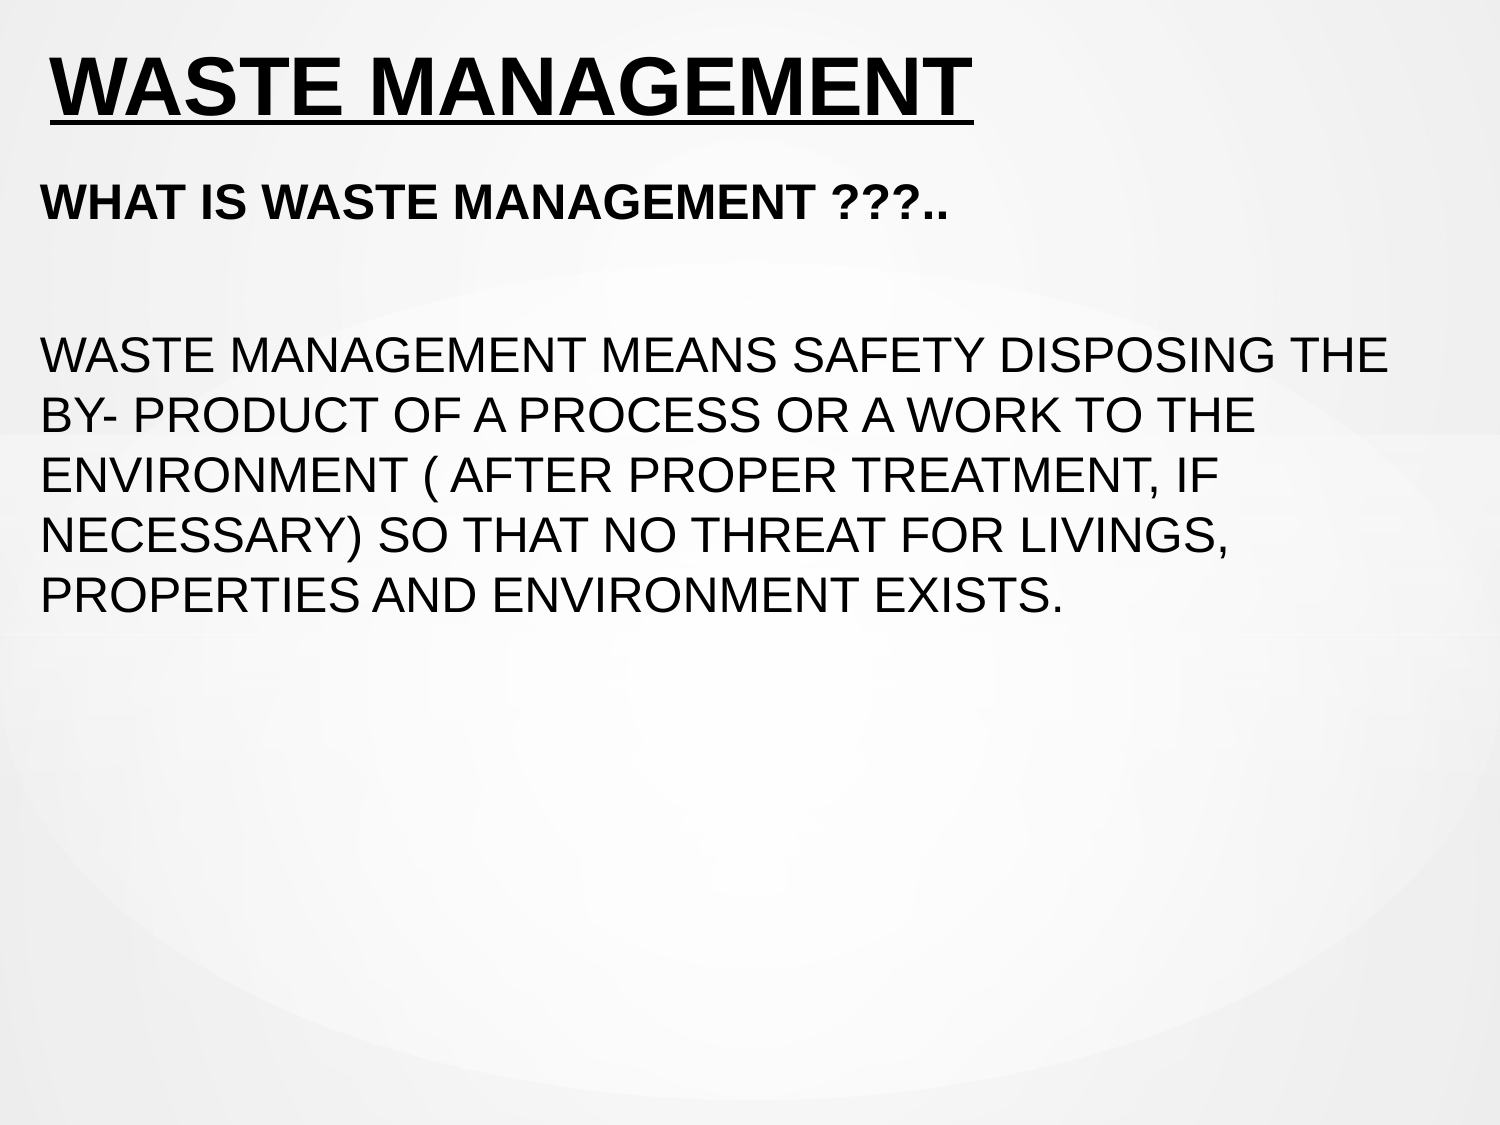

# WASTE MANAGEMENT
WHAT IS WASTE MANAGEMENT ???..

WASTE MANAGEMENT MEANS SAFETY DISPOSING THE BY- PRODUCT OF A PROCESS OR A WORK TO THE ENVIRONMENT ( AFTER PROPER TREATMENT, IF NECESSARY) SO THAT NO THREAT FOR LIVINGS, PROPERTIES AND ENVIRONMENT EXISTS.